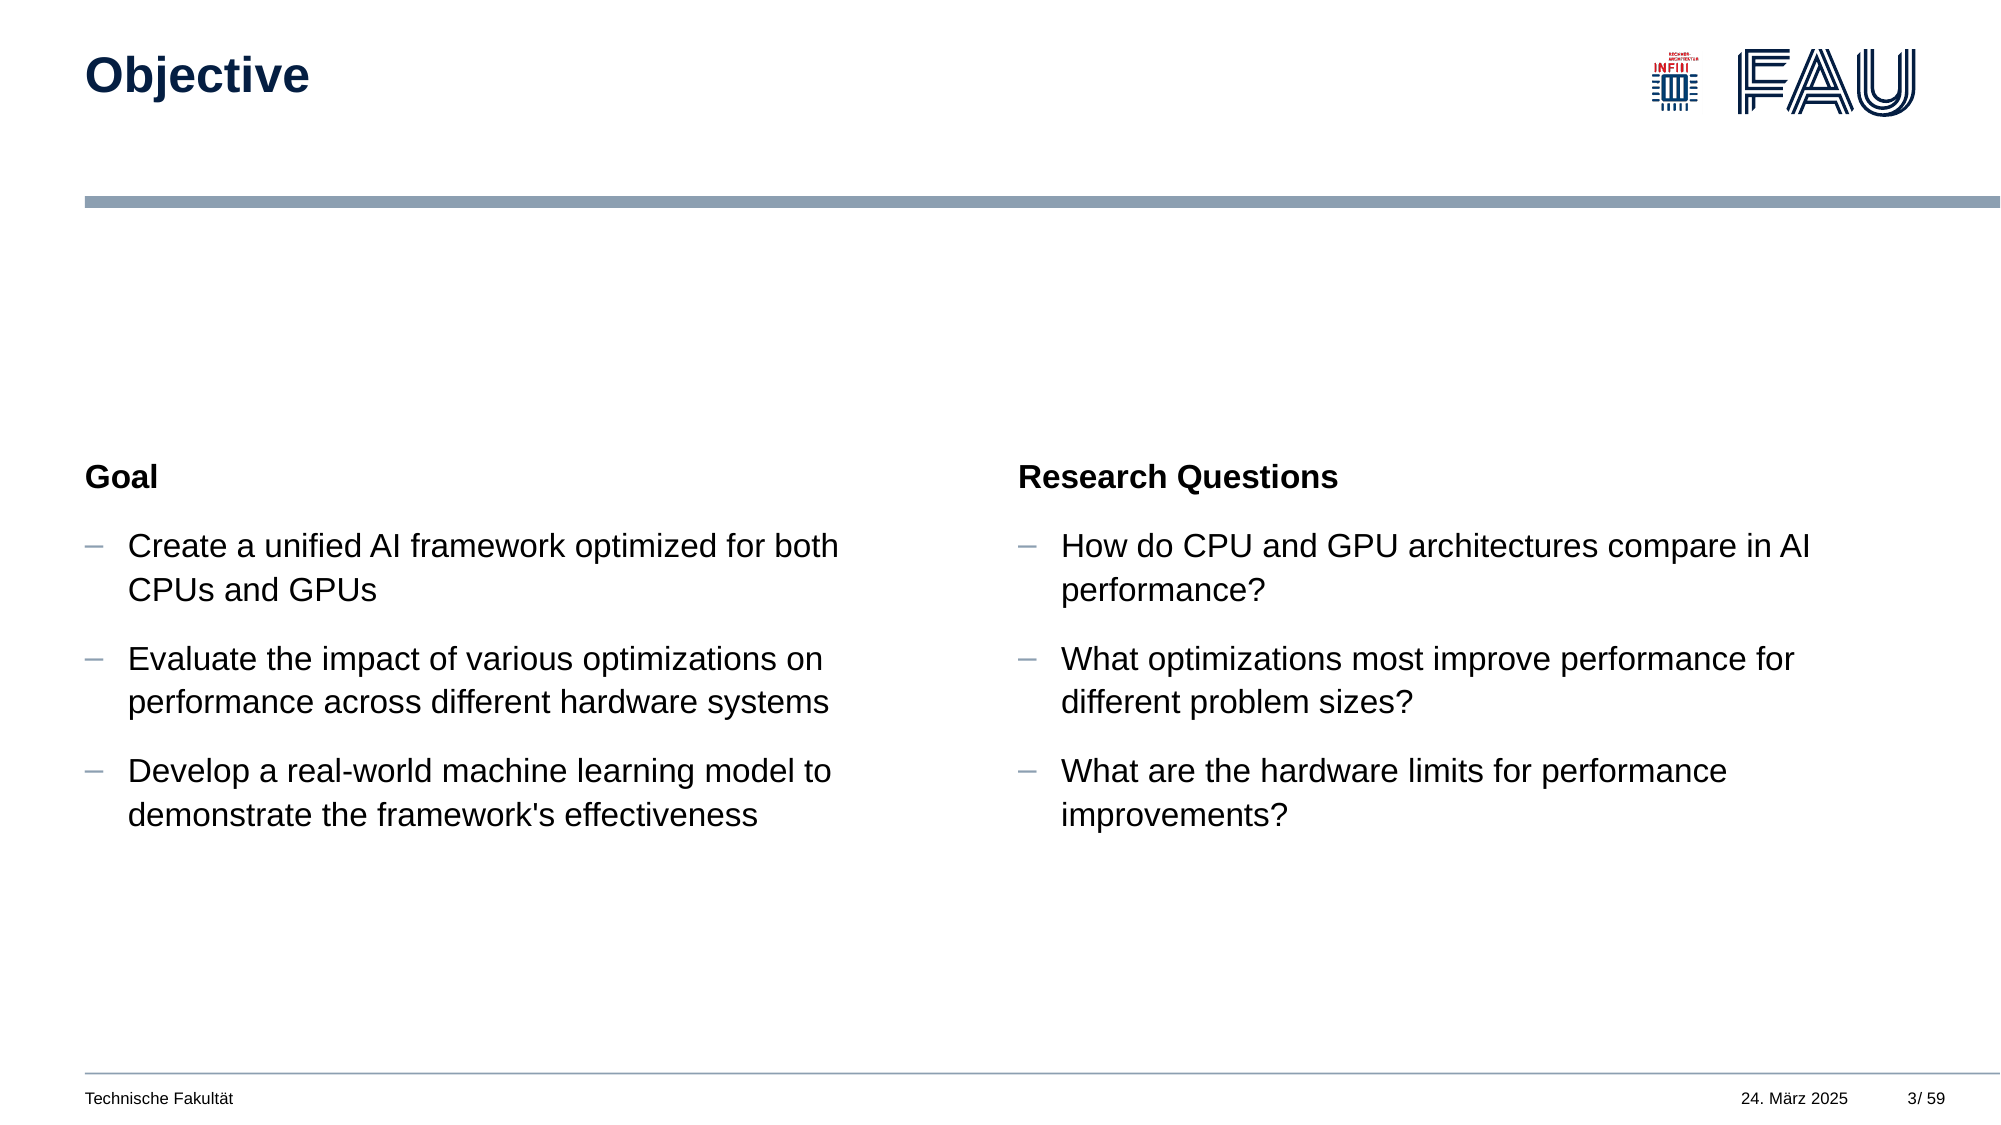

# Objective

Goal
Create a unified AI framework optimized for both CPUs and GPUs
Evaluate the impact of various optimizations on performance across different hardware systems
Develop a real-world machine learning model to demonstrate the framework's effectiveness
Research Questions
How do CPU and GPU architectures compare in AI performance?
What optimizations most improve performance for different problem sizes?
What are the hardware limits for performance improvements?
3
Technische Fakultät
24. März 2025